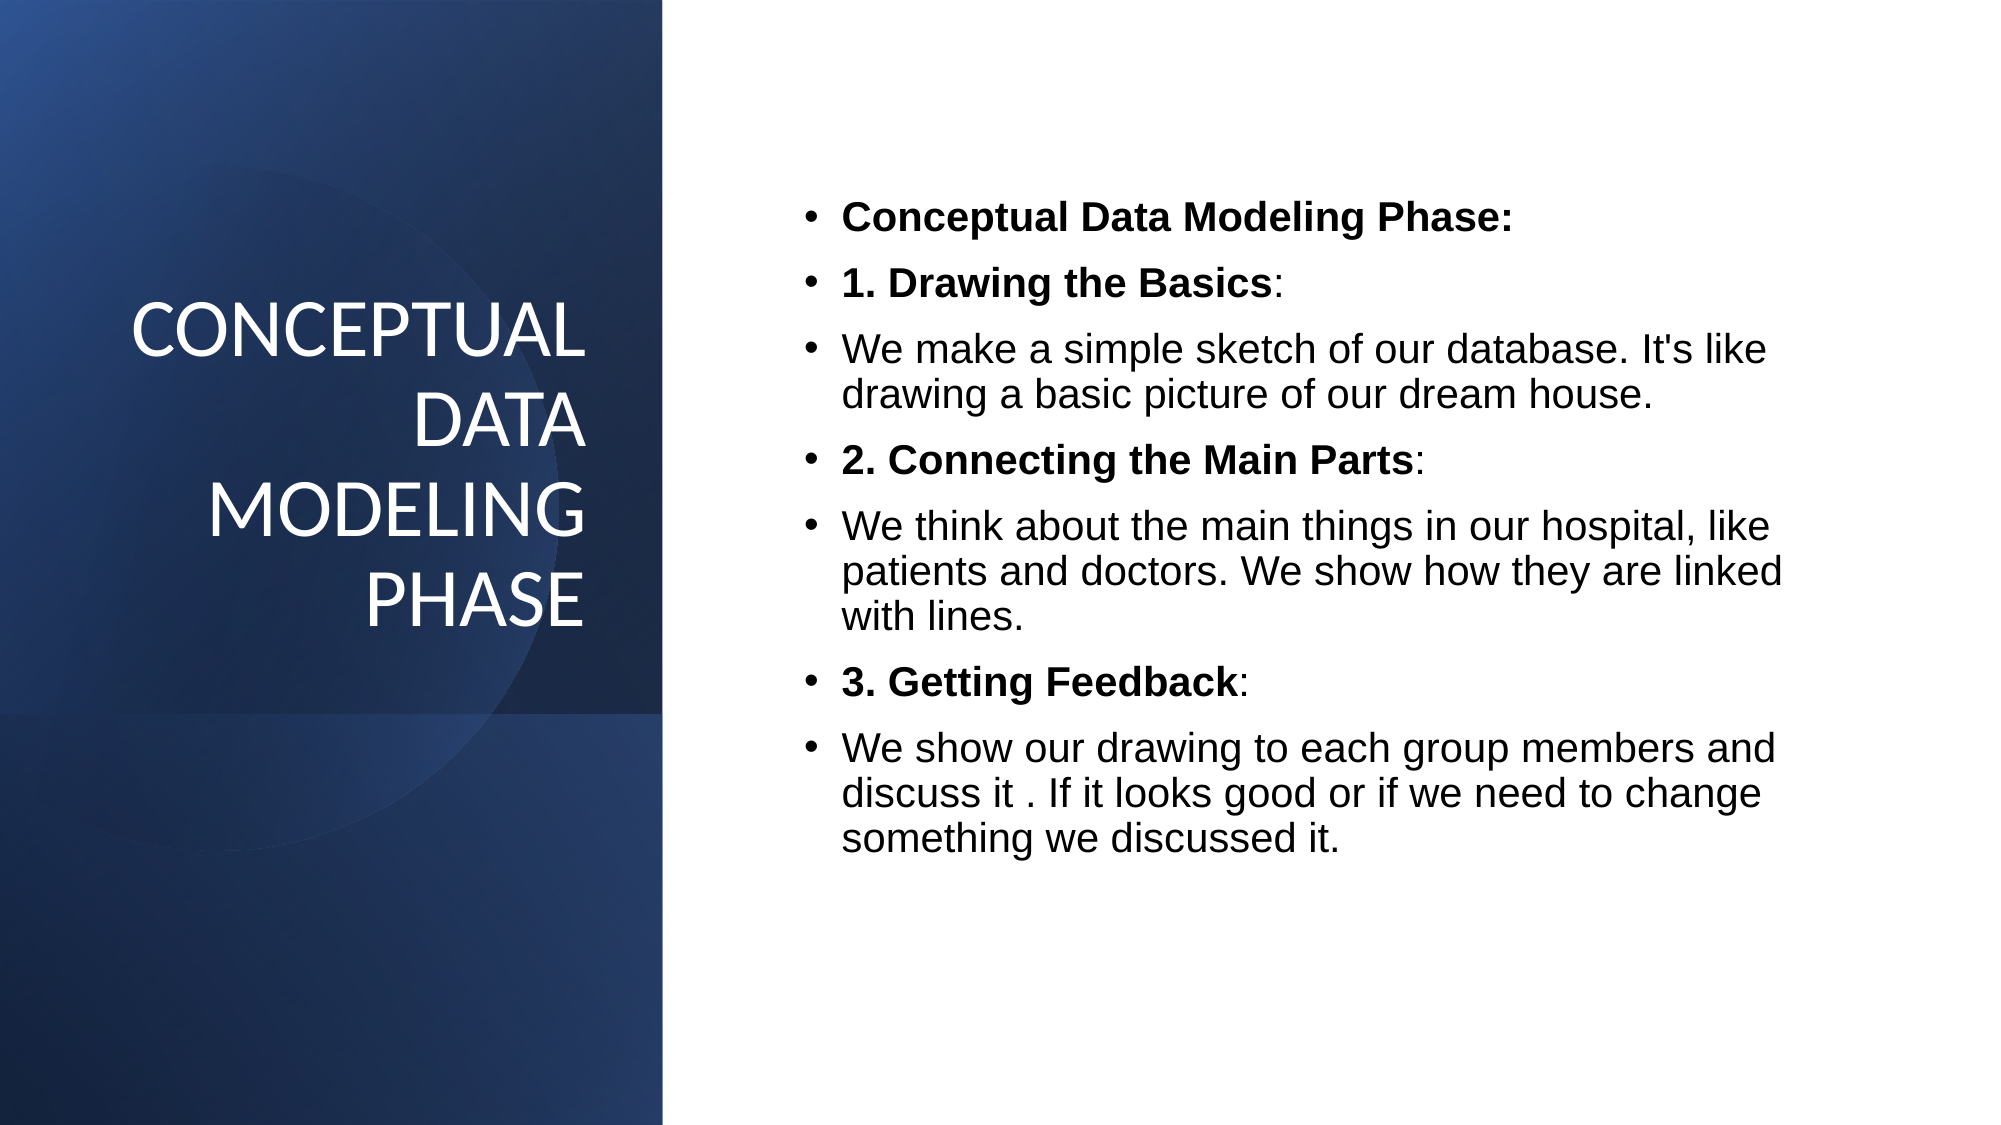

# CONCEPTUAL DATA MODELING PHASE
Conceptual Data Modeling Phase:
1. Drawing the Basics:
We make a simple sketch of our database. It's like drawing a basic picture of our dream house.
2. Connecting the Main Parts:
We think about the main things in our hospital, like patients and doctors. We show how they are linked with lines.
3. Getting Feedback:
We show our drawing to each group members and discuss it . If it looks good or if we need to change something we discussed it.